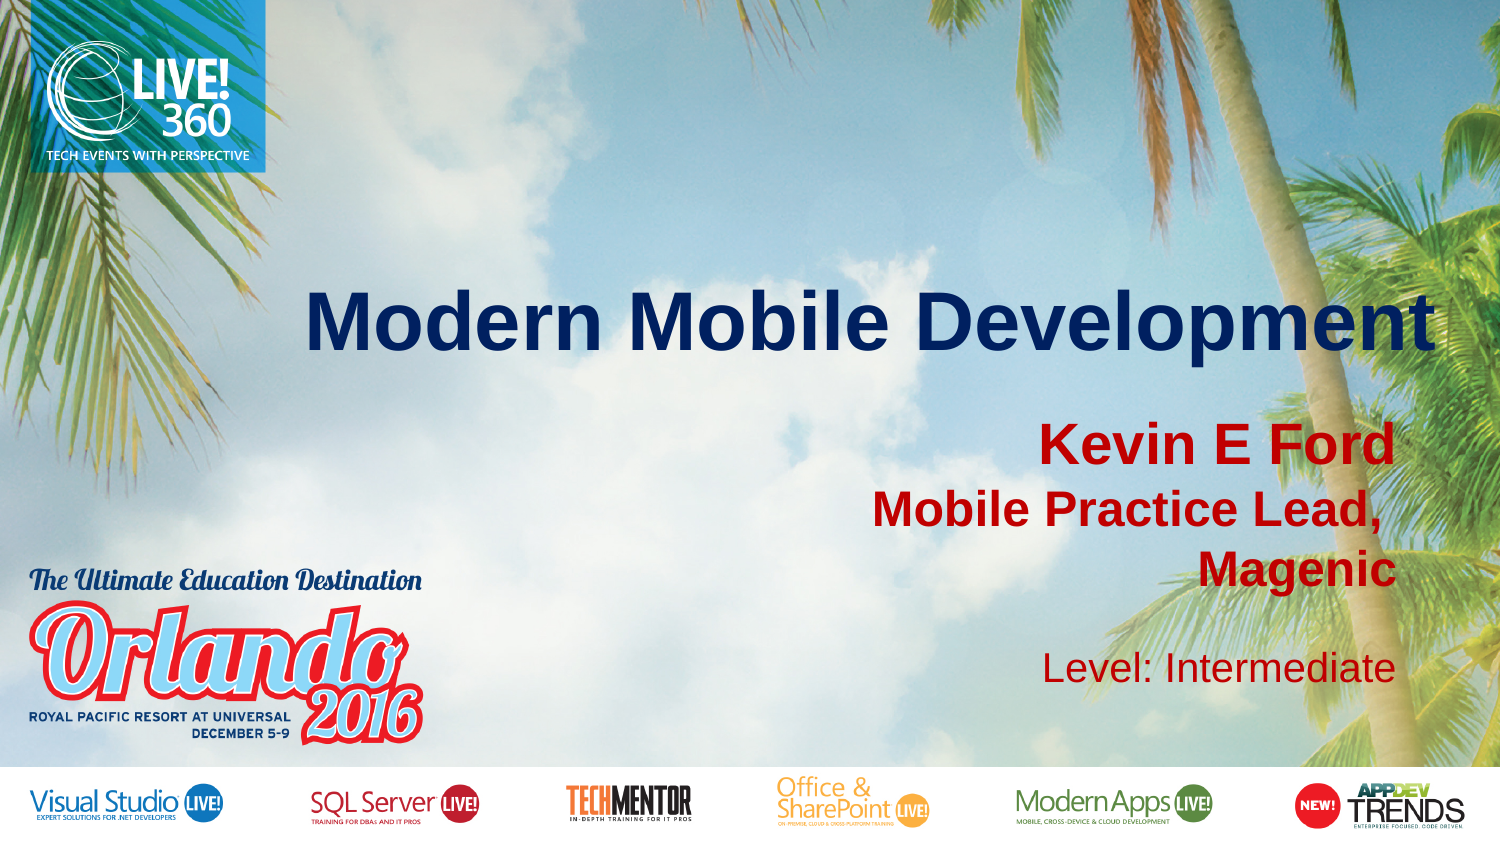

Modern Mobile Development
Kevin E Ford
Mobile Practice Lead,
Magenic

Level: Intermediate